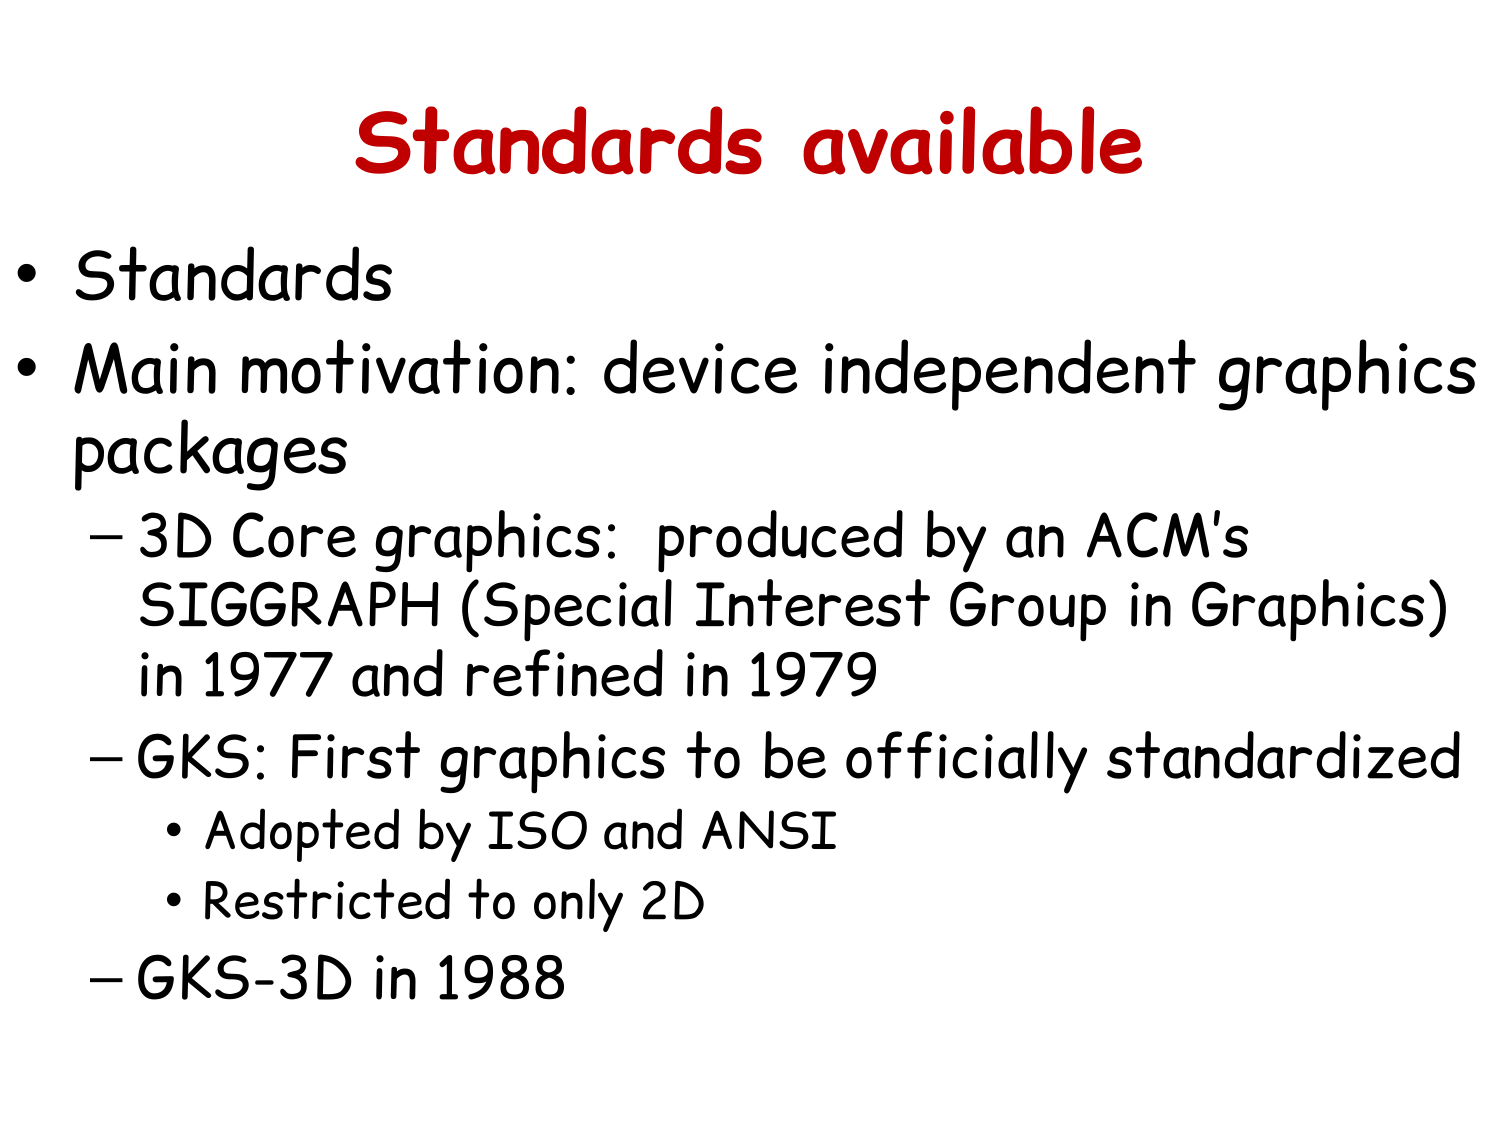

# Standards available
Standards
Main motivation: device independent graphics packages
3D Core graphics:  produced by an ACM’s SIGGRAPH (Special Interest Group in Graphics) in 1977 and refined in 1979
GKS: First graphics to be officially standardized
Adopted by ISO and ANSI
Restricted to only 2D
GKS-3D in 1988